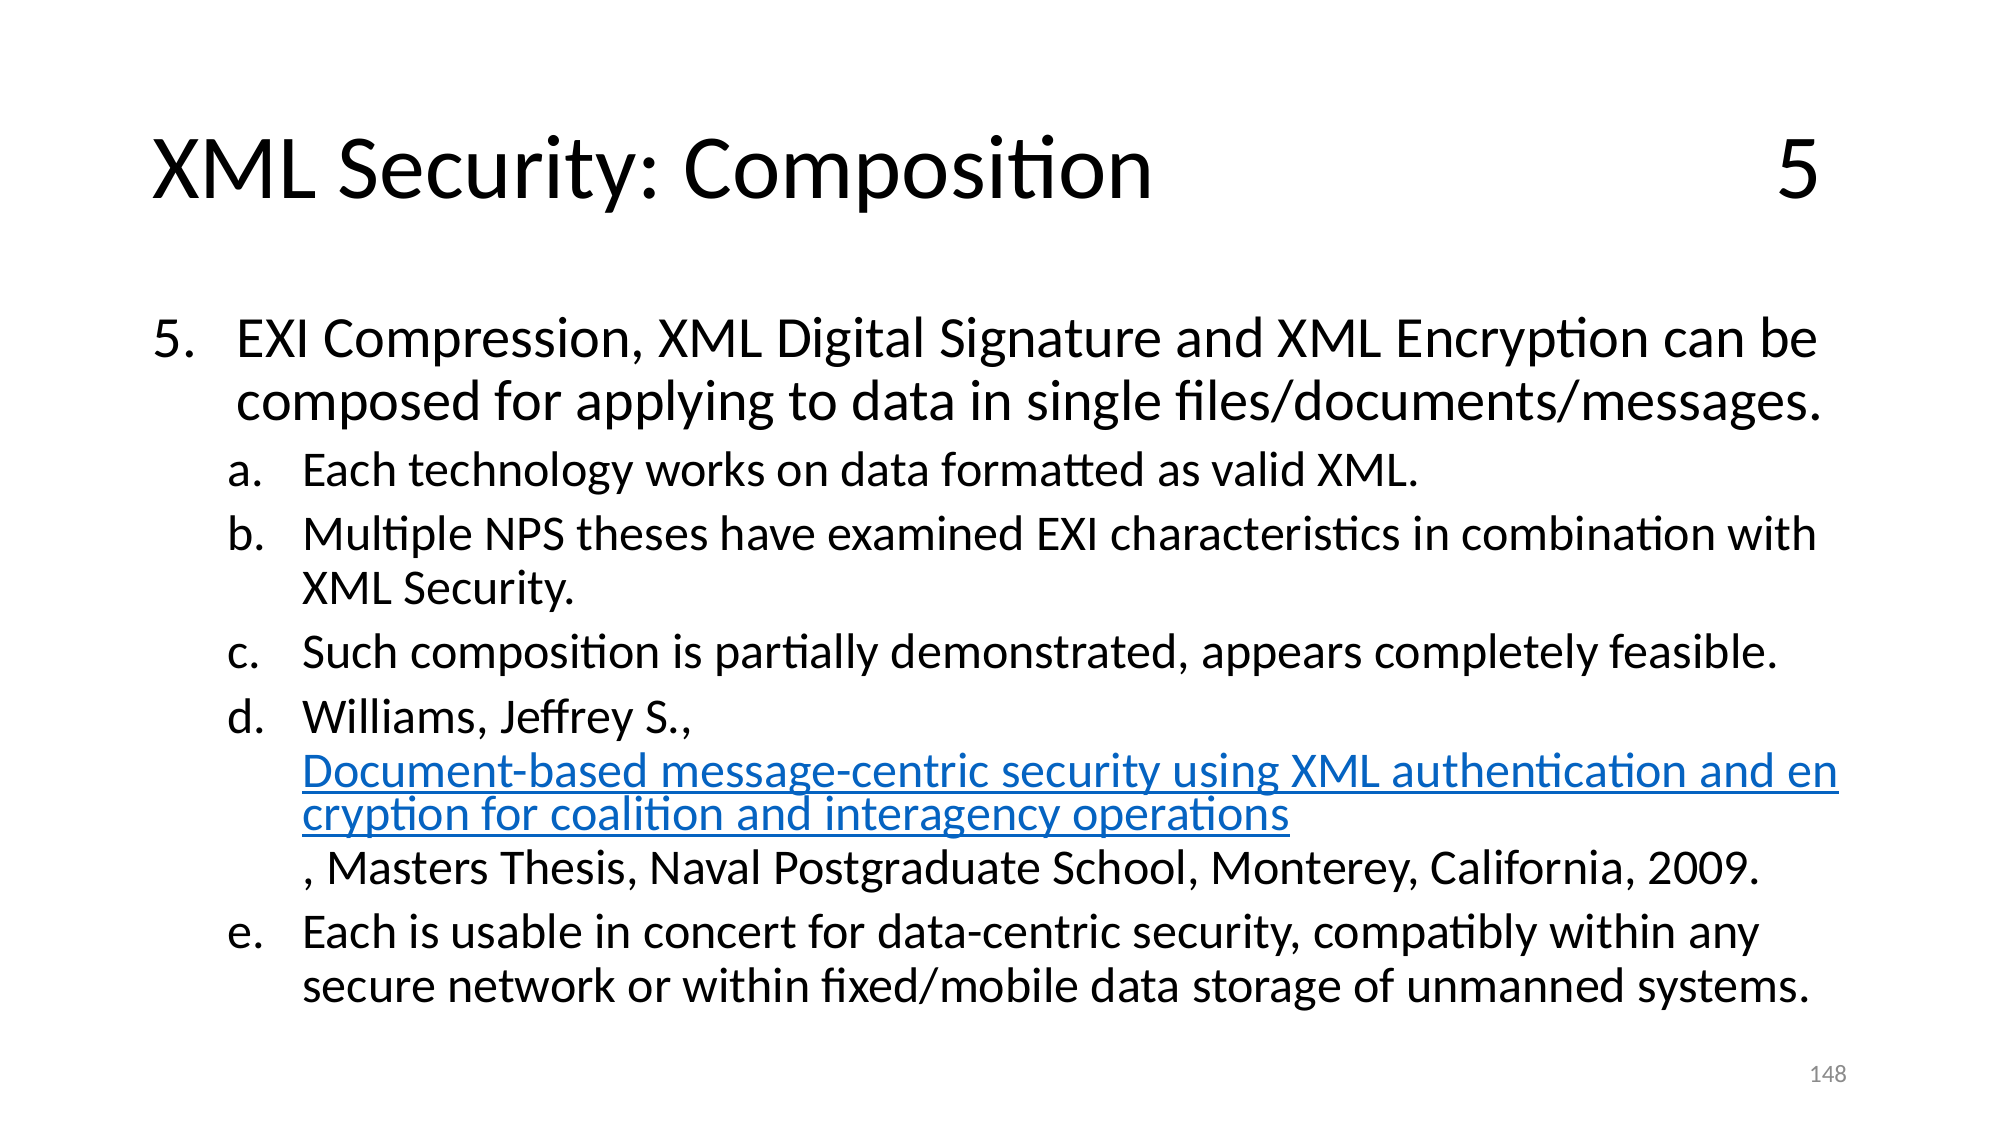

# XML Security: Composition                              5
EXI Compression, XML Digital Signature and XML Encryption can be composed for applying to data in single files/documents/messages.
Each technology works on data formatted as valid XML.
Multiple NPS theses have examined EXI characteristics in combination with XML Security.
Such composition is partially demonstrated, appears completely feasible.
Williams, Jeffrey S., Document-based message-centric security using XML authentication and encryption for coalition and interagency operations, Masters Thesis, Naval Postgraduate School, Monterey, California, 2009.
Each is usable in concert for data-centric security, compatibly within any secure network or within fixed/mobile data storage of unmanned systems.

148